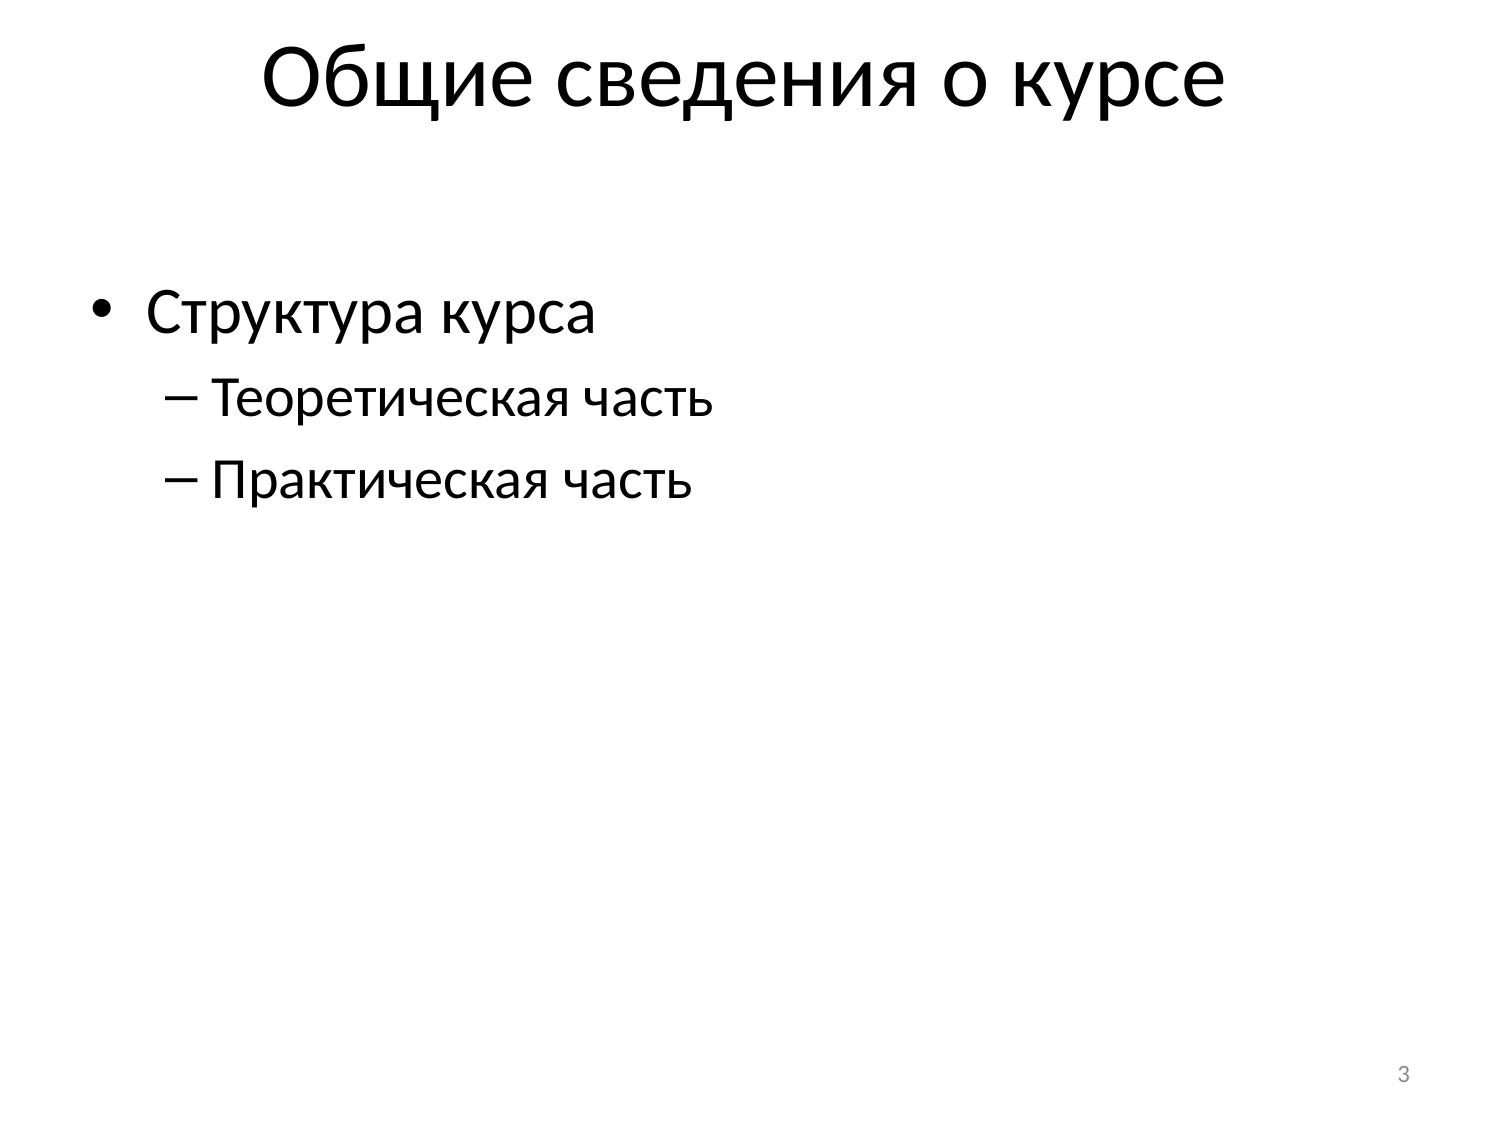

# Общие сведения о курсе
Структура курса
Теоретическая часть
Практическая часть
3